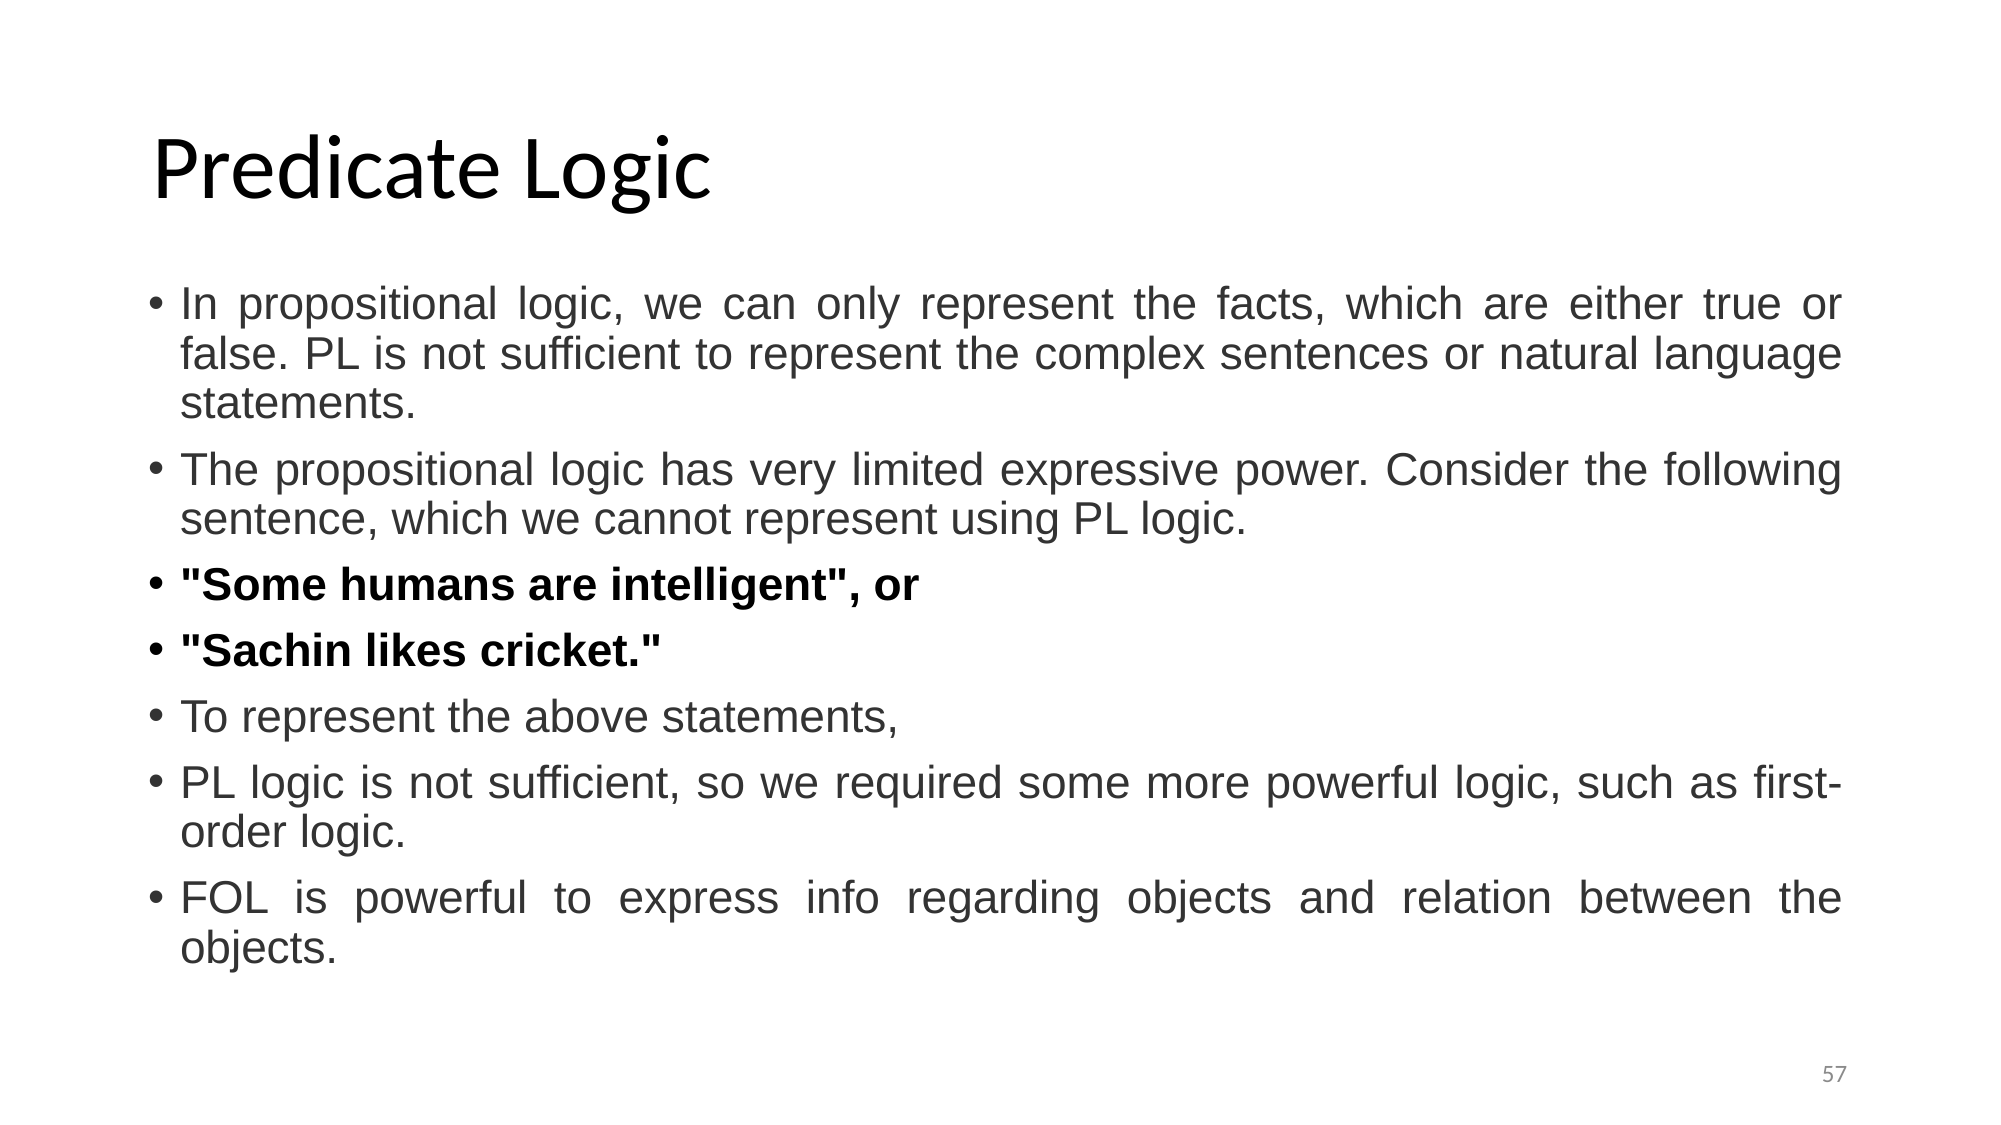

# Predicate Logic
In propositional logic, we can only represent the facts, which are either true or false. PL is not sufficient to represent the complex sentences or natural language statements.
The propositional logic has very limited expressive power. Consider the following sentence, which we cannot represent using PL logic.
"Some humans are intelligent", or
"Sachin likes cricket."
To represent the above statements,
PL logic is not sufficient, so we required some more powerful logic, such as first-order logic.
FOL is powerful to express info regarding objects and relation between the objects.

57